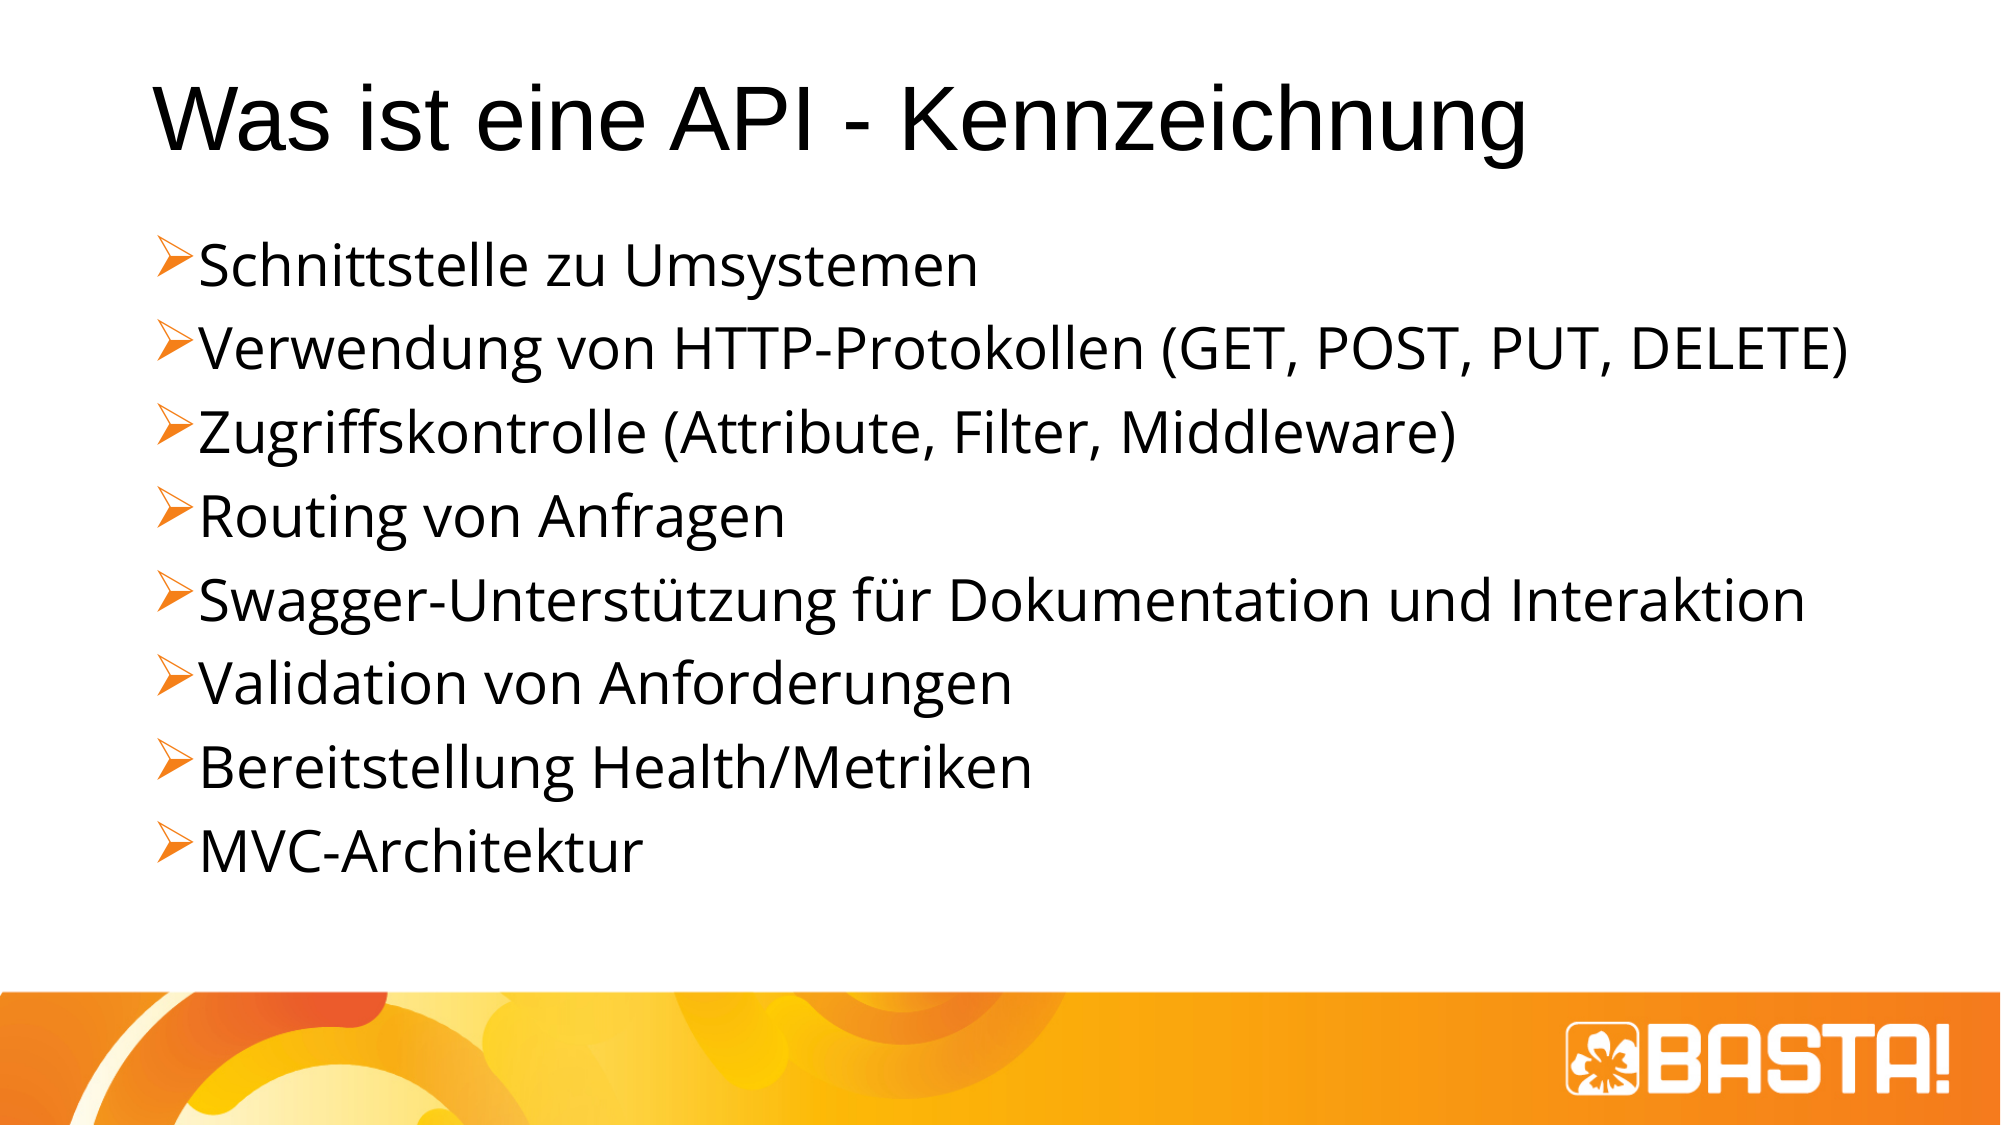

# Was ist eine API - Kennzeichnung
Schnittstelle zu Umsystemen
Verwendung von HTTP-Protokollen (GET, POST, PUT, DELETE)
Zugriffskontrolle (Attribute, Filter, Middleware)
Routing von Anfragen
Swagger-Unterstützung für Dokumentation und Interaktion
Validation von Anforderungen
Bereitstellung Health/Metriken
MVC-Architektur